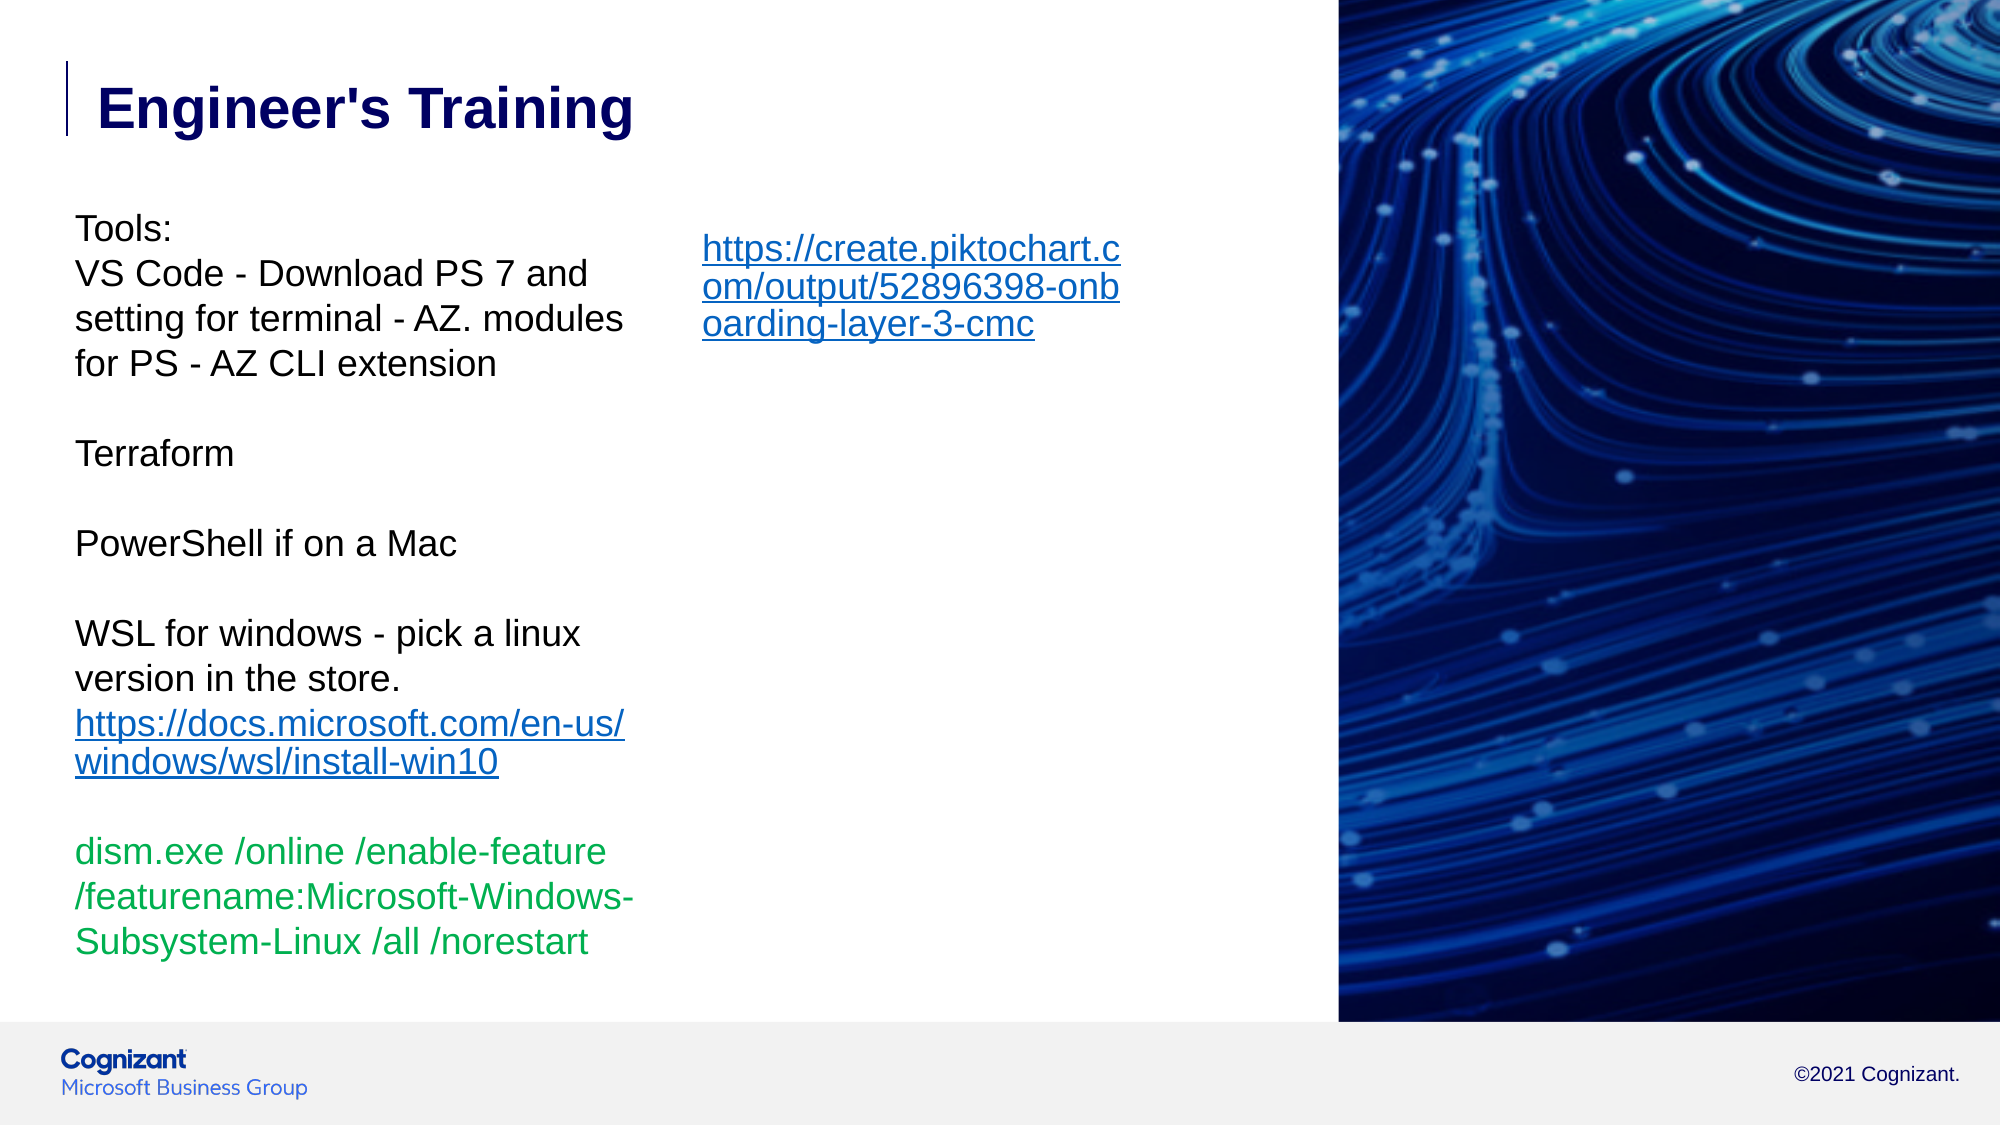

Engineer's Training

Tools:
VS Code - Download PS 7 and setting for terminal - AZ. modules for PS - AZ CLI extension

Terraform

PowerShell if on a Mac

WSL for windows - pick a linux version in the store.
https://docs.microsoft.com/en-us/windows/wsl/install-win10
dism.exe /online /enable-feature /featurename:Microsoft-Windows-Subsystem-Linux /all /norestart

https://create.piktochart.com/output/52896398-onboarding-layer-3-cmc